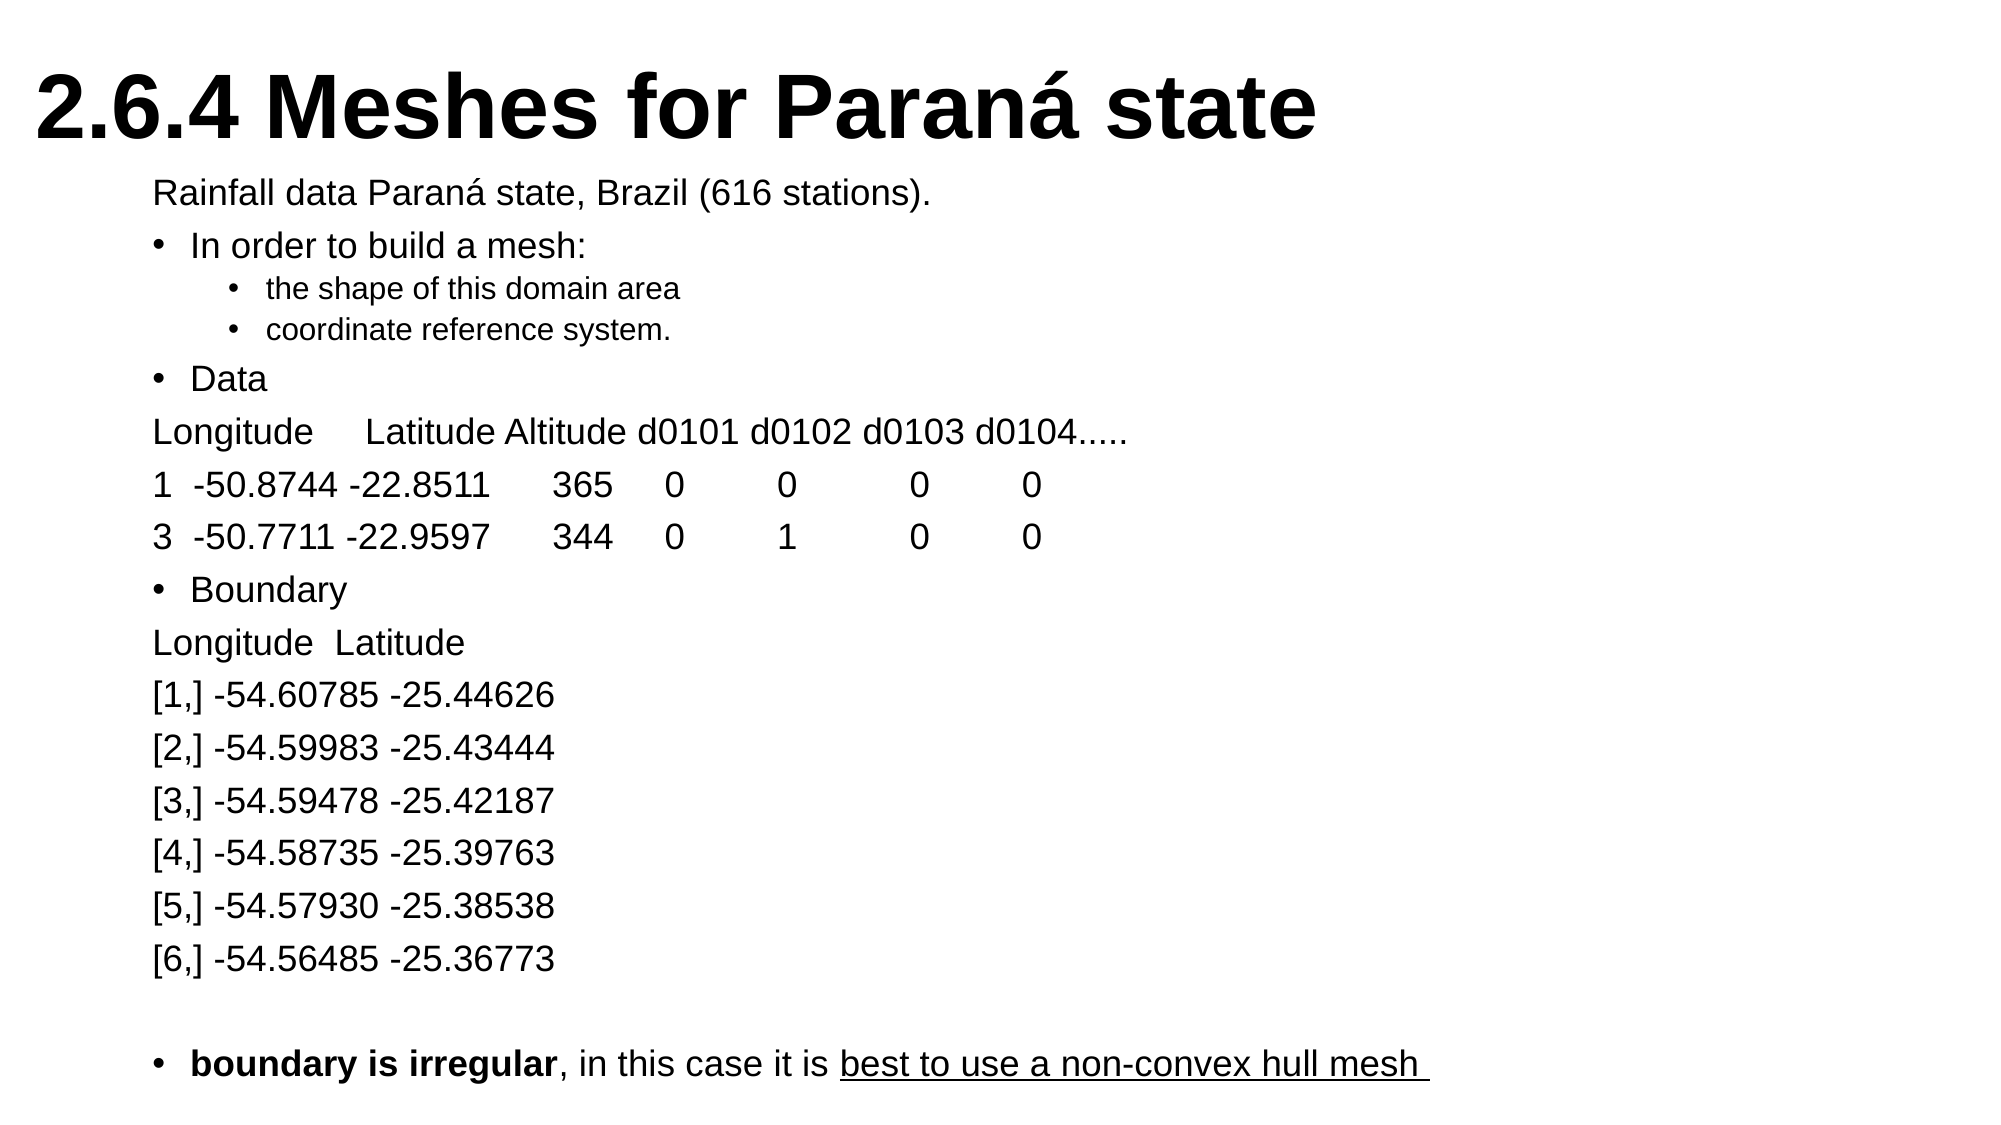

# 2.6.4 Meshes for Paraná state
Rainfall data Paraná state, Brazil (616 stations).
In order to build a mesh:
the shape of this domain area
coordinate reference system.
Data
Longitude     Latitude Altitude d0101 d0102 d0103 d0104.....
1  -50.8744 -22.8511      365     0         0           0         0
3  -50.7711 -22.9597      344     0         1           0         0
Boundary
Longitude  Latitude
[1,] -54.60785 -25.44626
[2,] -54.59983 -25.43444
[3,] -54.59478 -25.42187
[4,] -54.58735 -25.39763
[5,] -54.57930 -25.38538
[6,] -54.56485 -25.36773

boundary is irregular, in this case it is best to use a non-convex hull mesh